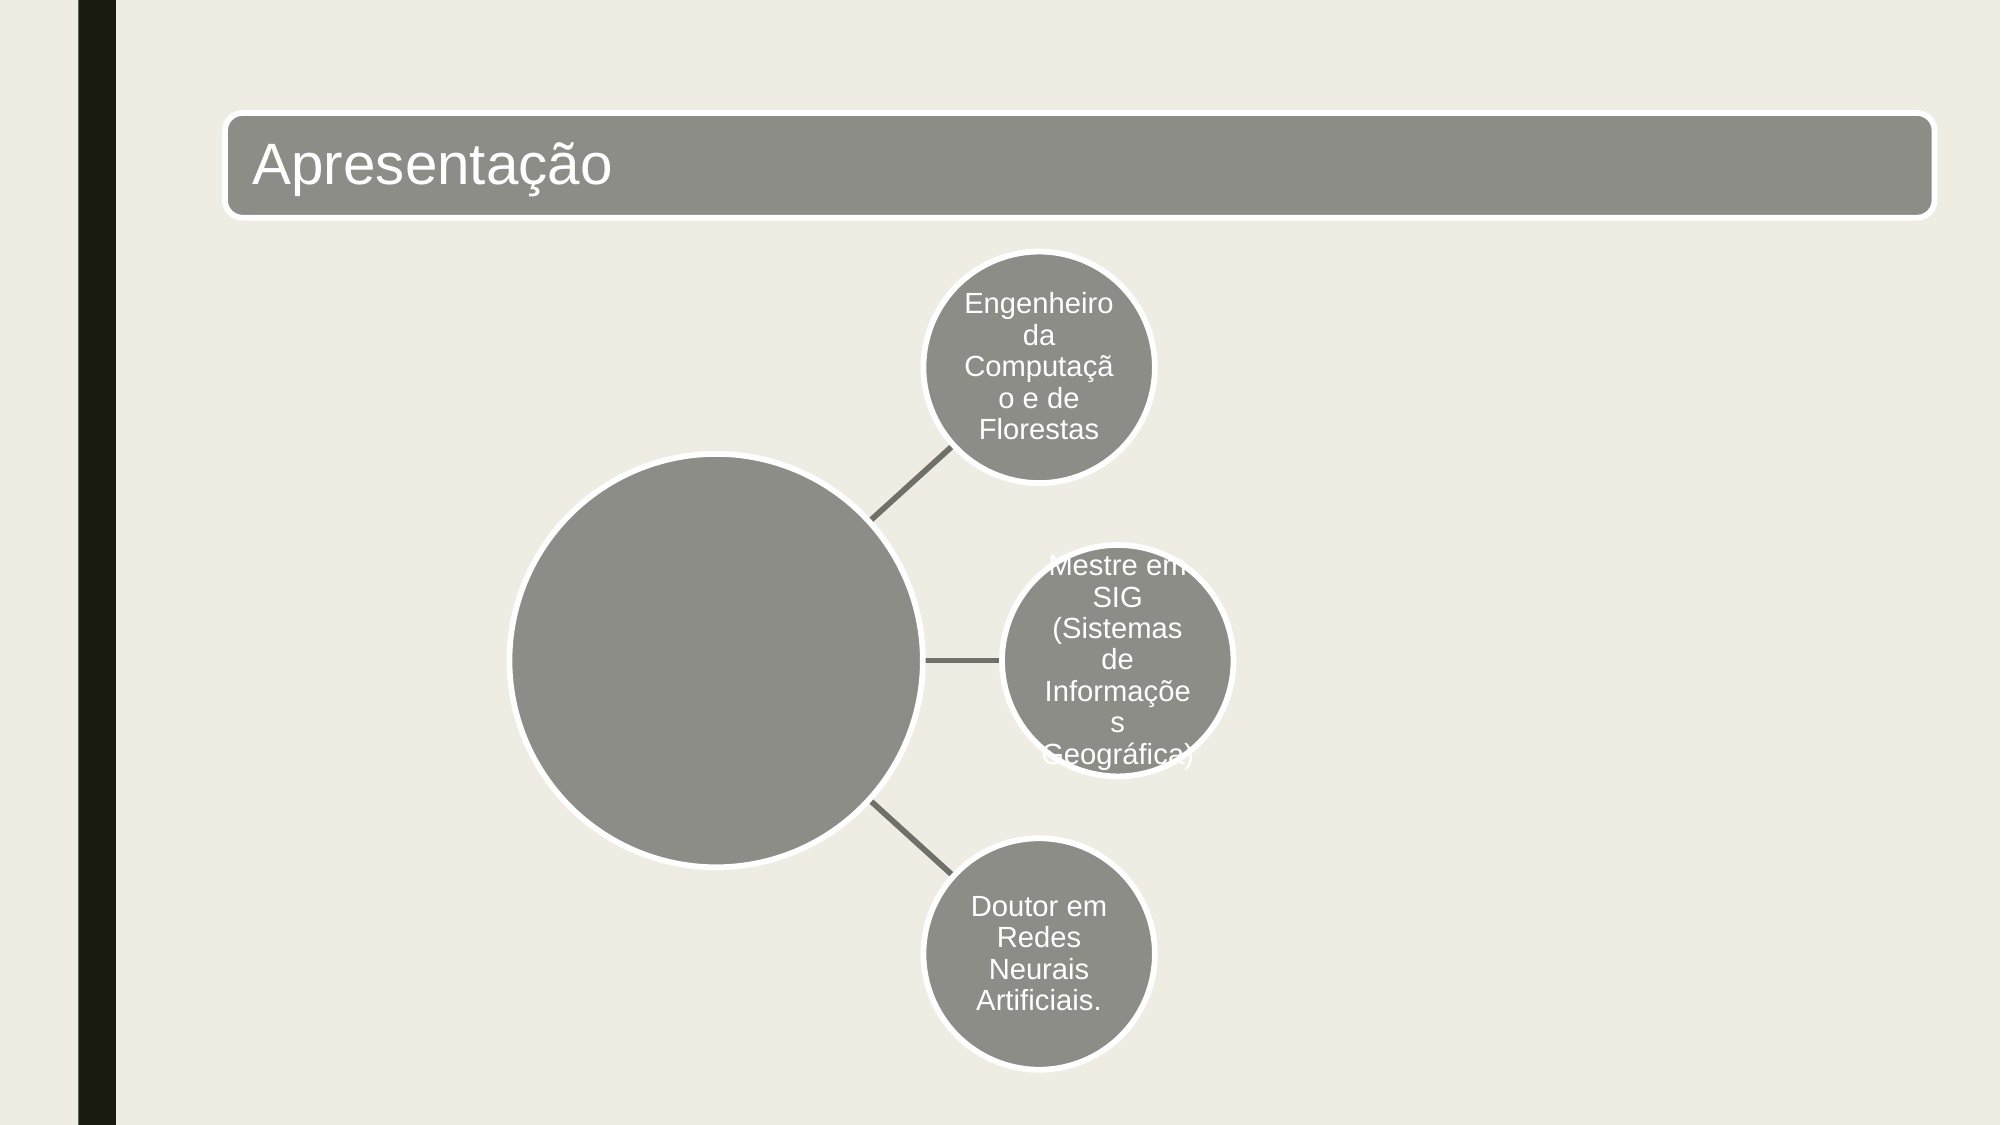

Apresentação
Engenheiro da Computação e de Florestas
Mestre em SIG (Sistemas de Informações Geográfica)
Doutor em Redes Neurais Artificiais.